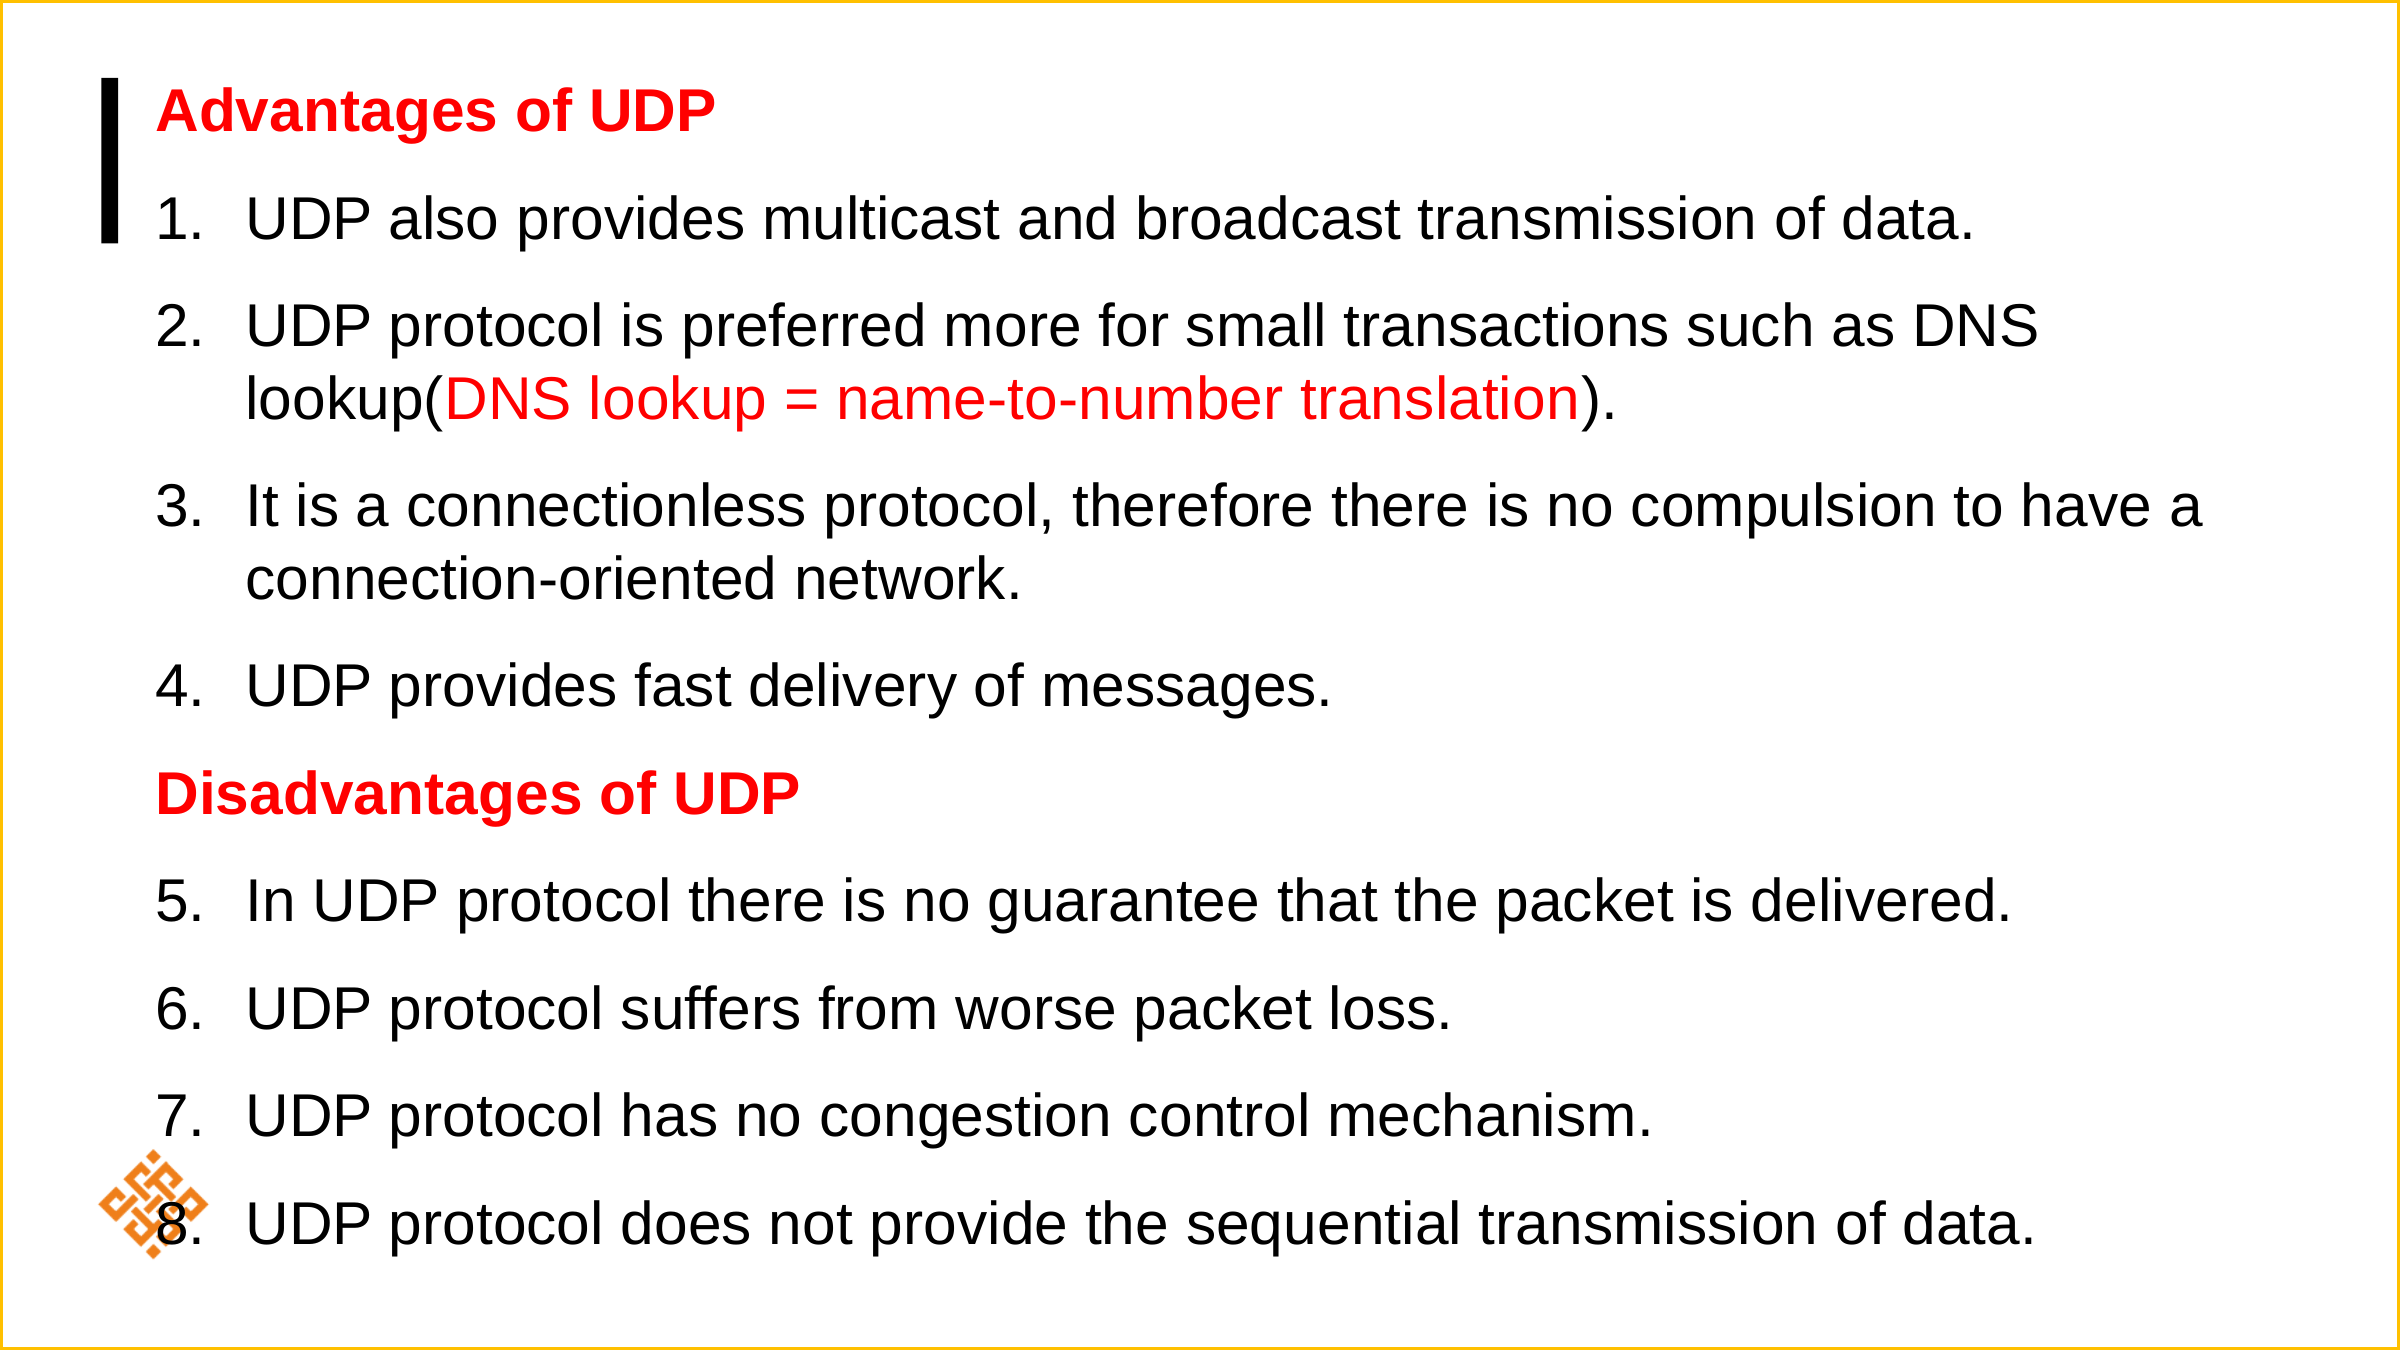

Advantages of UDP
UDP also provides multicast and broadcast transmission of data.
UDP protocol is preferred more for small transactions such as DNS lookup(DNS lookup = name-to-number translation).
It is a connectionless protocol, therefore there is no compulsion to have a connection-oriented network.
UDP provides fast delivery of messages.
Disadvantages of UDP
In UDP protocol there is no guarantee that the packet is delivered.
UDP protocol suffers from worse packet loss.
UDP protocol has no congestion control mechanism.
UDP protocol does not provide the sequential transmission of data.